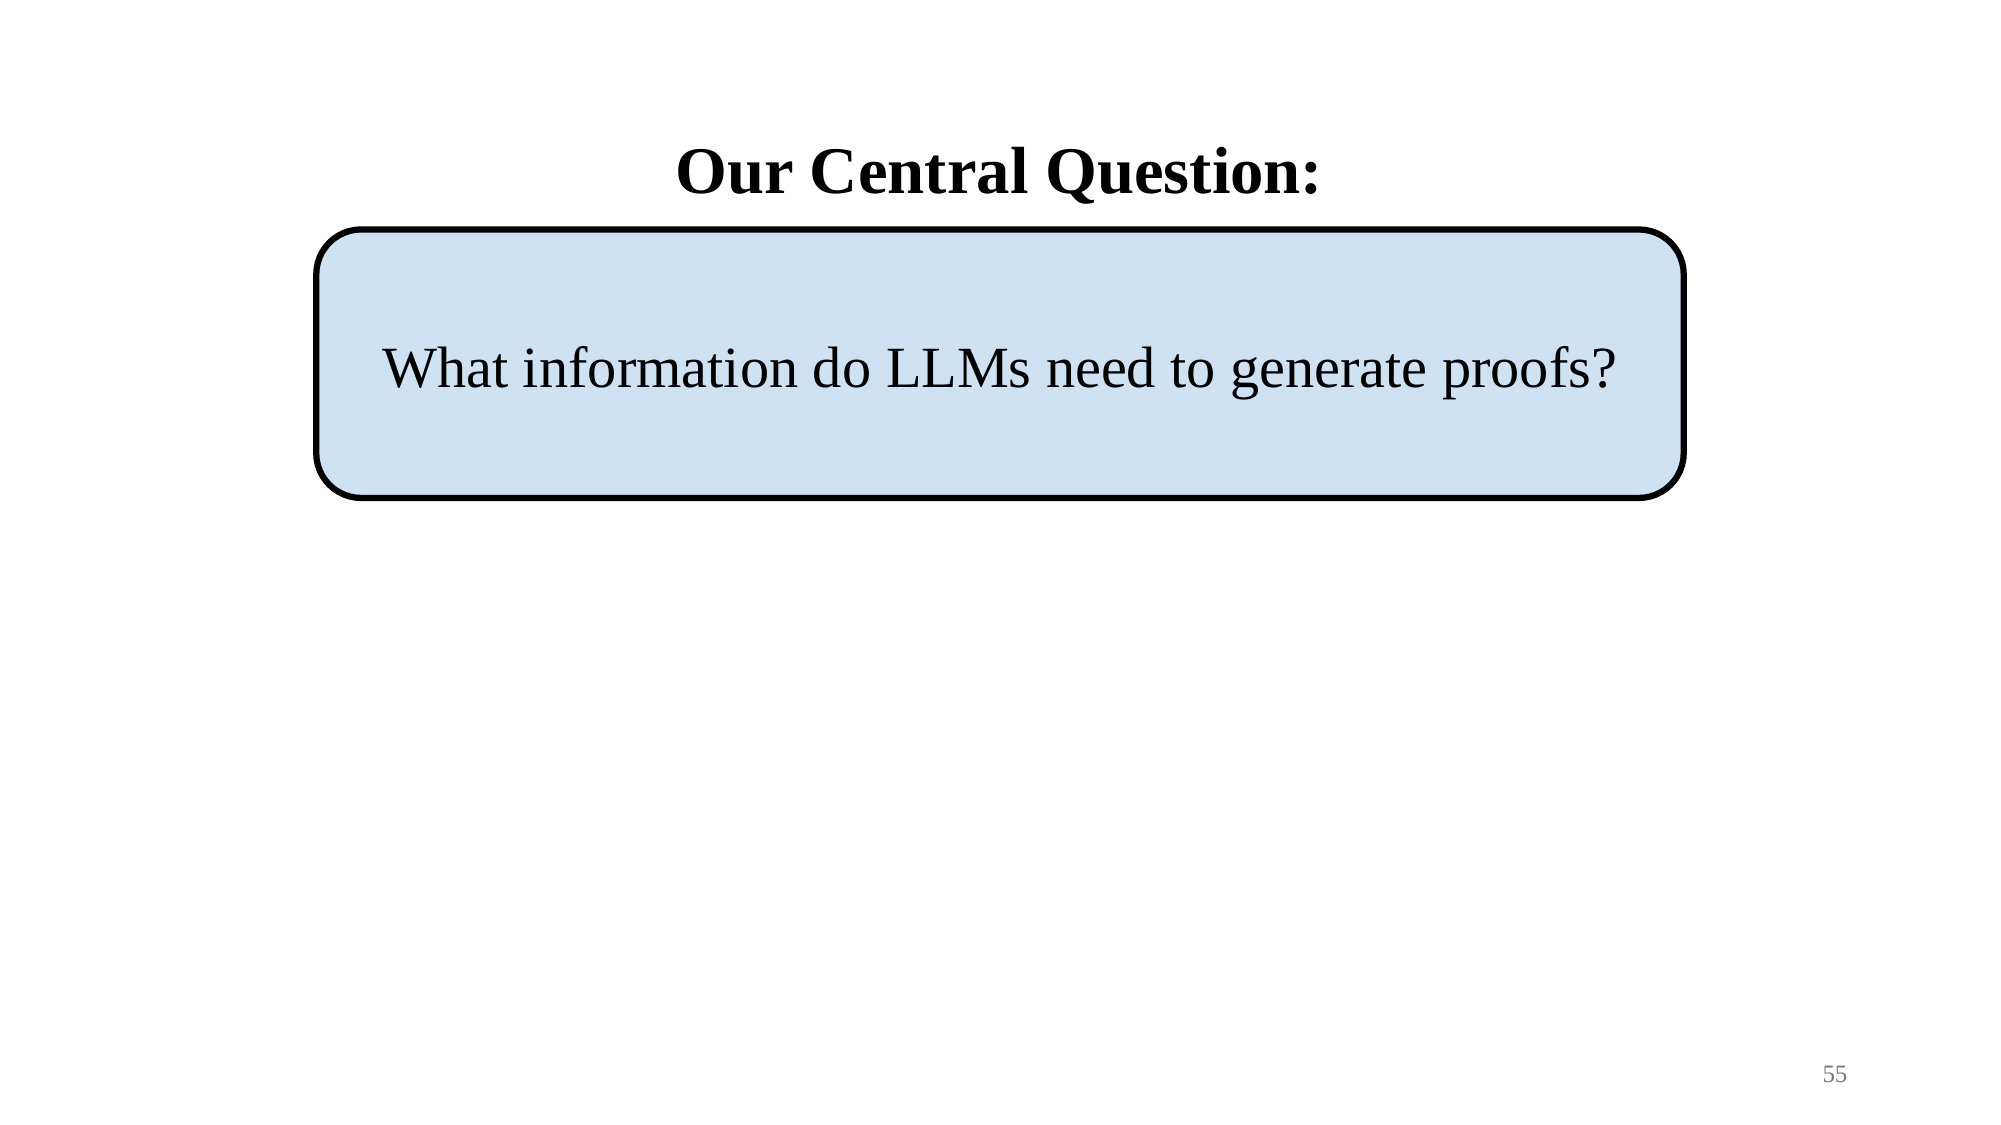

Our Central Question:
What information do LLMs need to generate proofs?
55